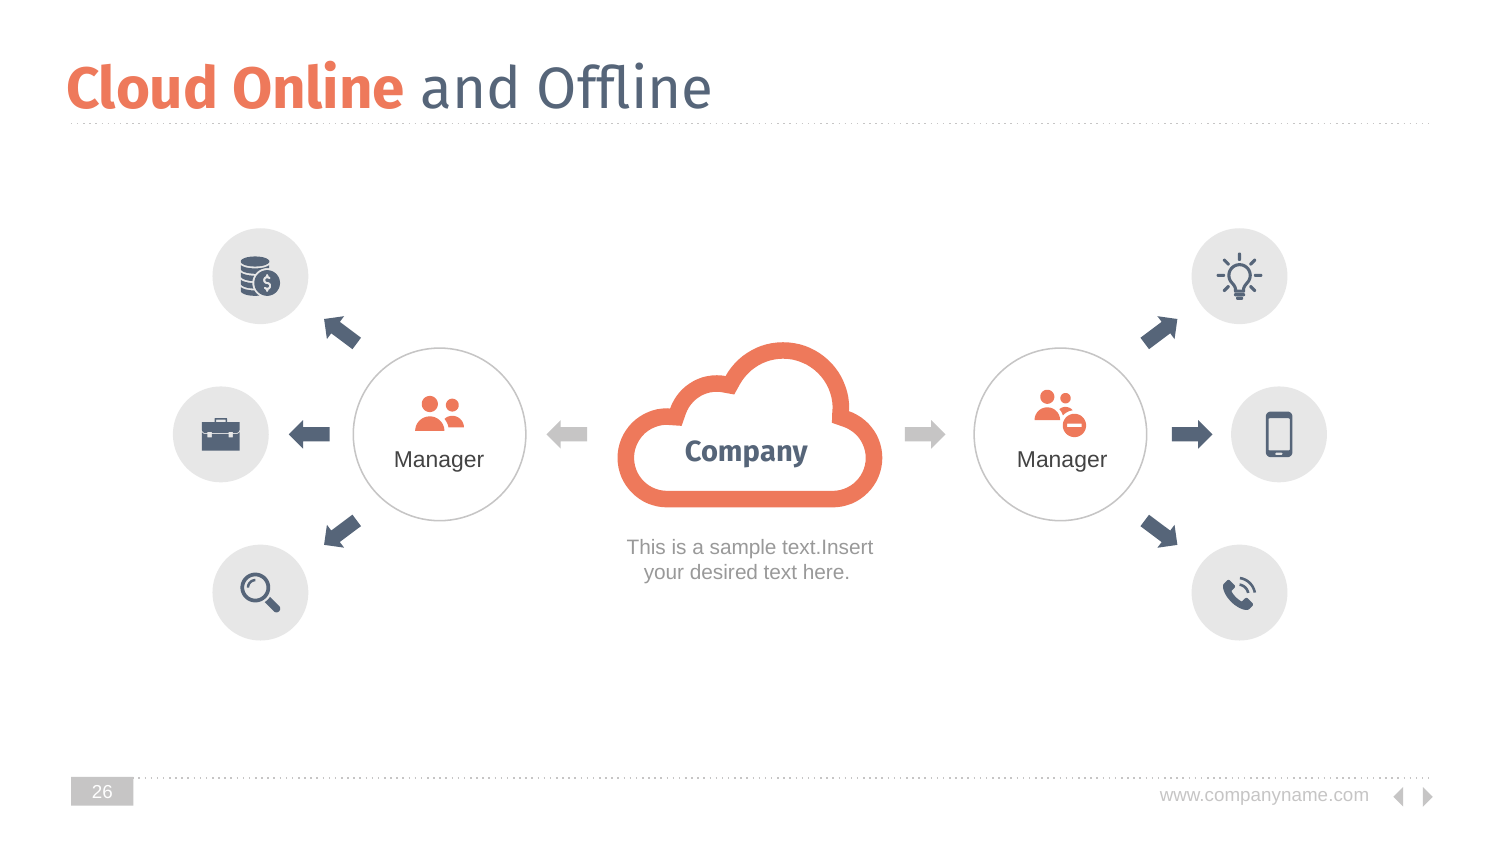

# Cloud Online and Offline

Company
Manager
Manager
This is a sample text.Insert your desired text here.

26